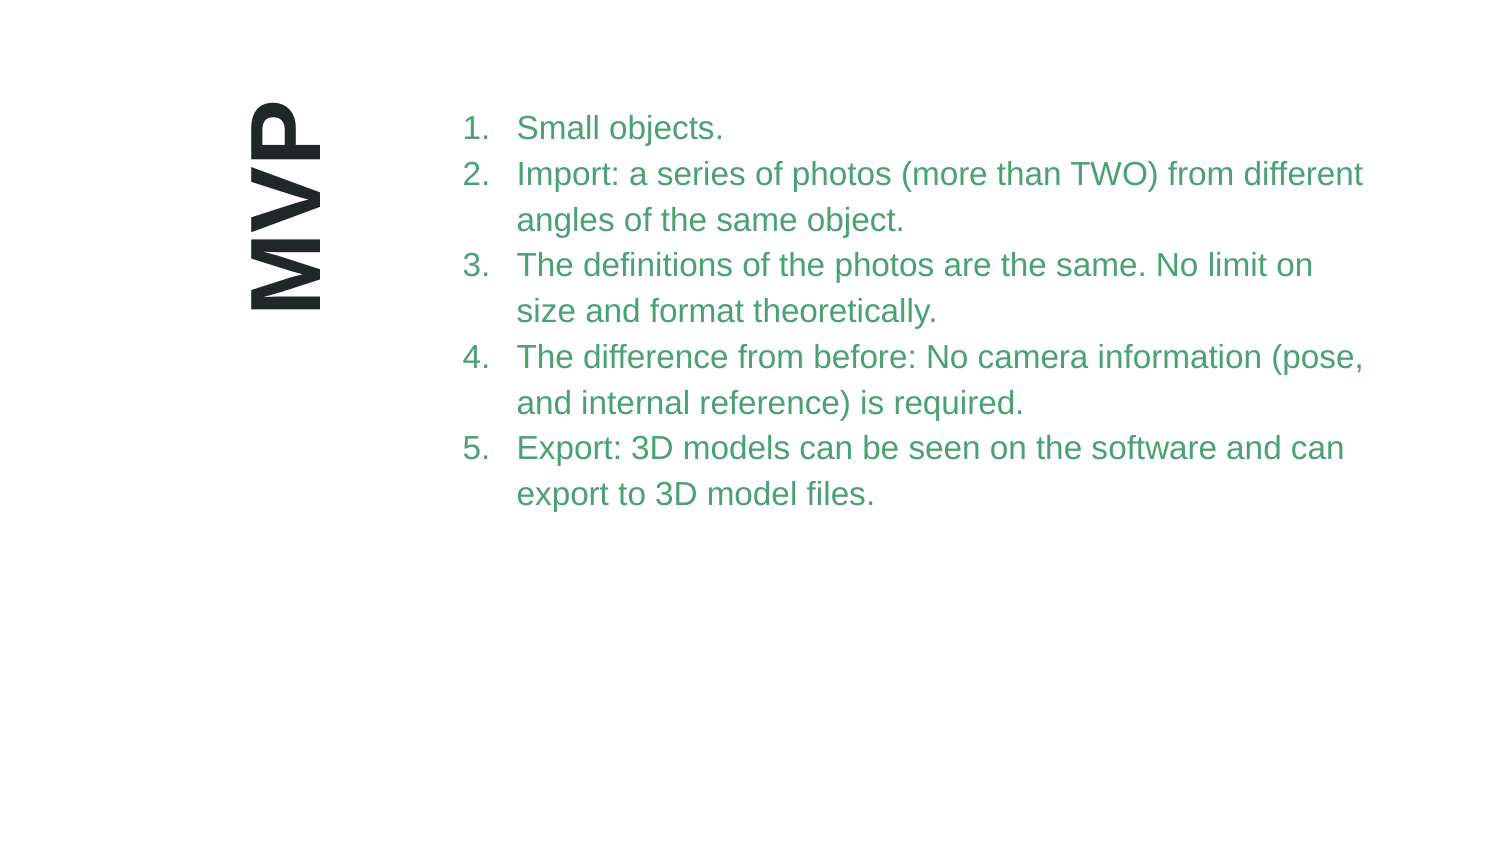

Small objects.
Import: a series of photos (more than TWO) from different angles of the same object.
The definitions of the photos are the same. No limit on size and format theoretically.
The difference from before: No camera information (pose, and internal reference) is required.
Export: 3D models can be seen on the software and can export to 3D model files.
# MVP